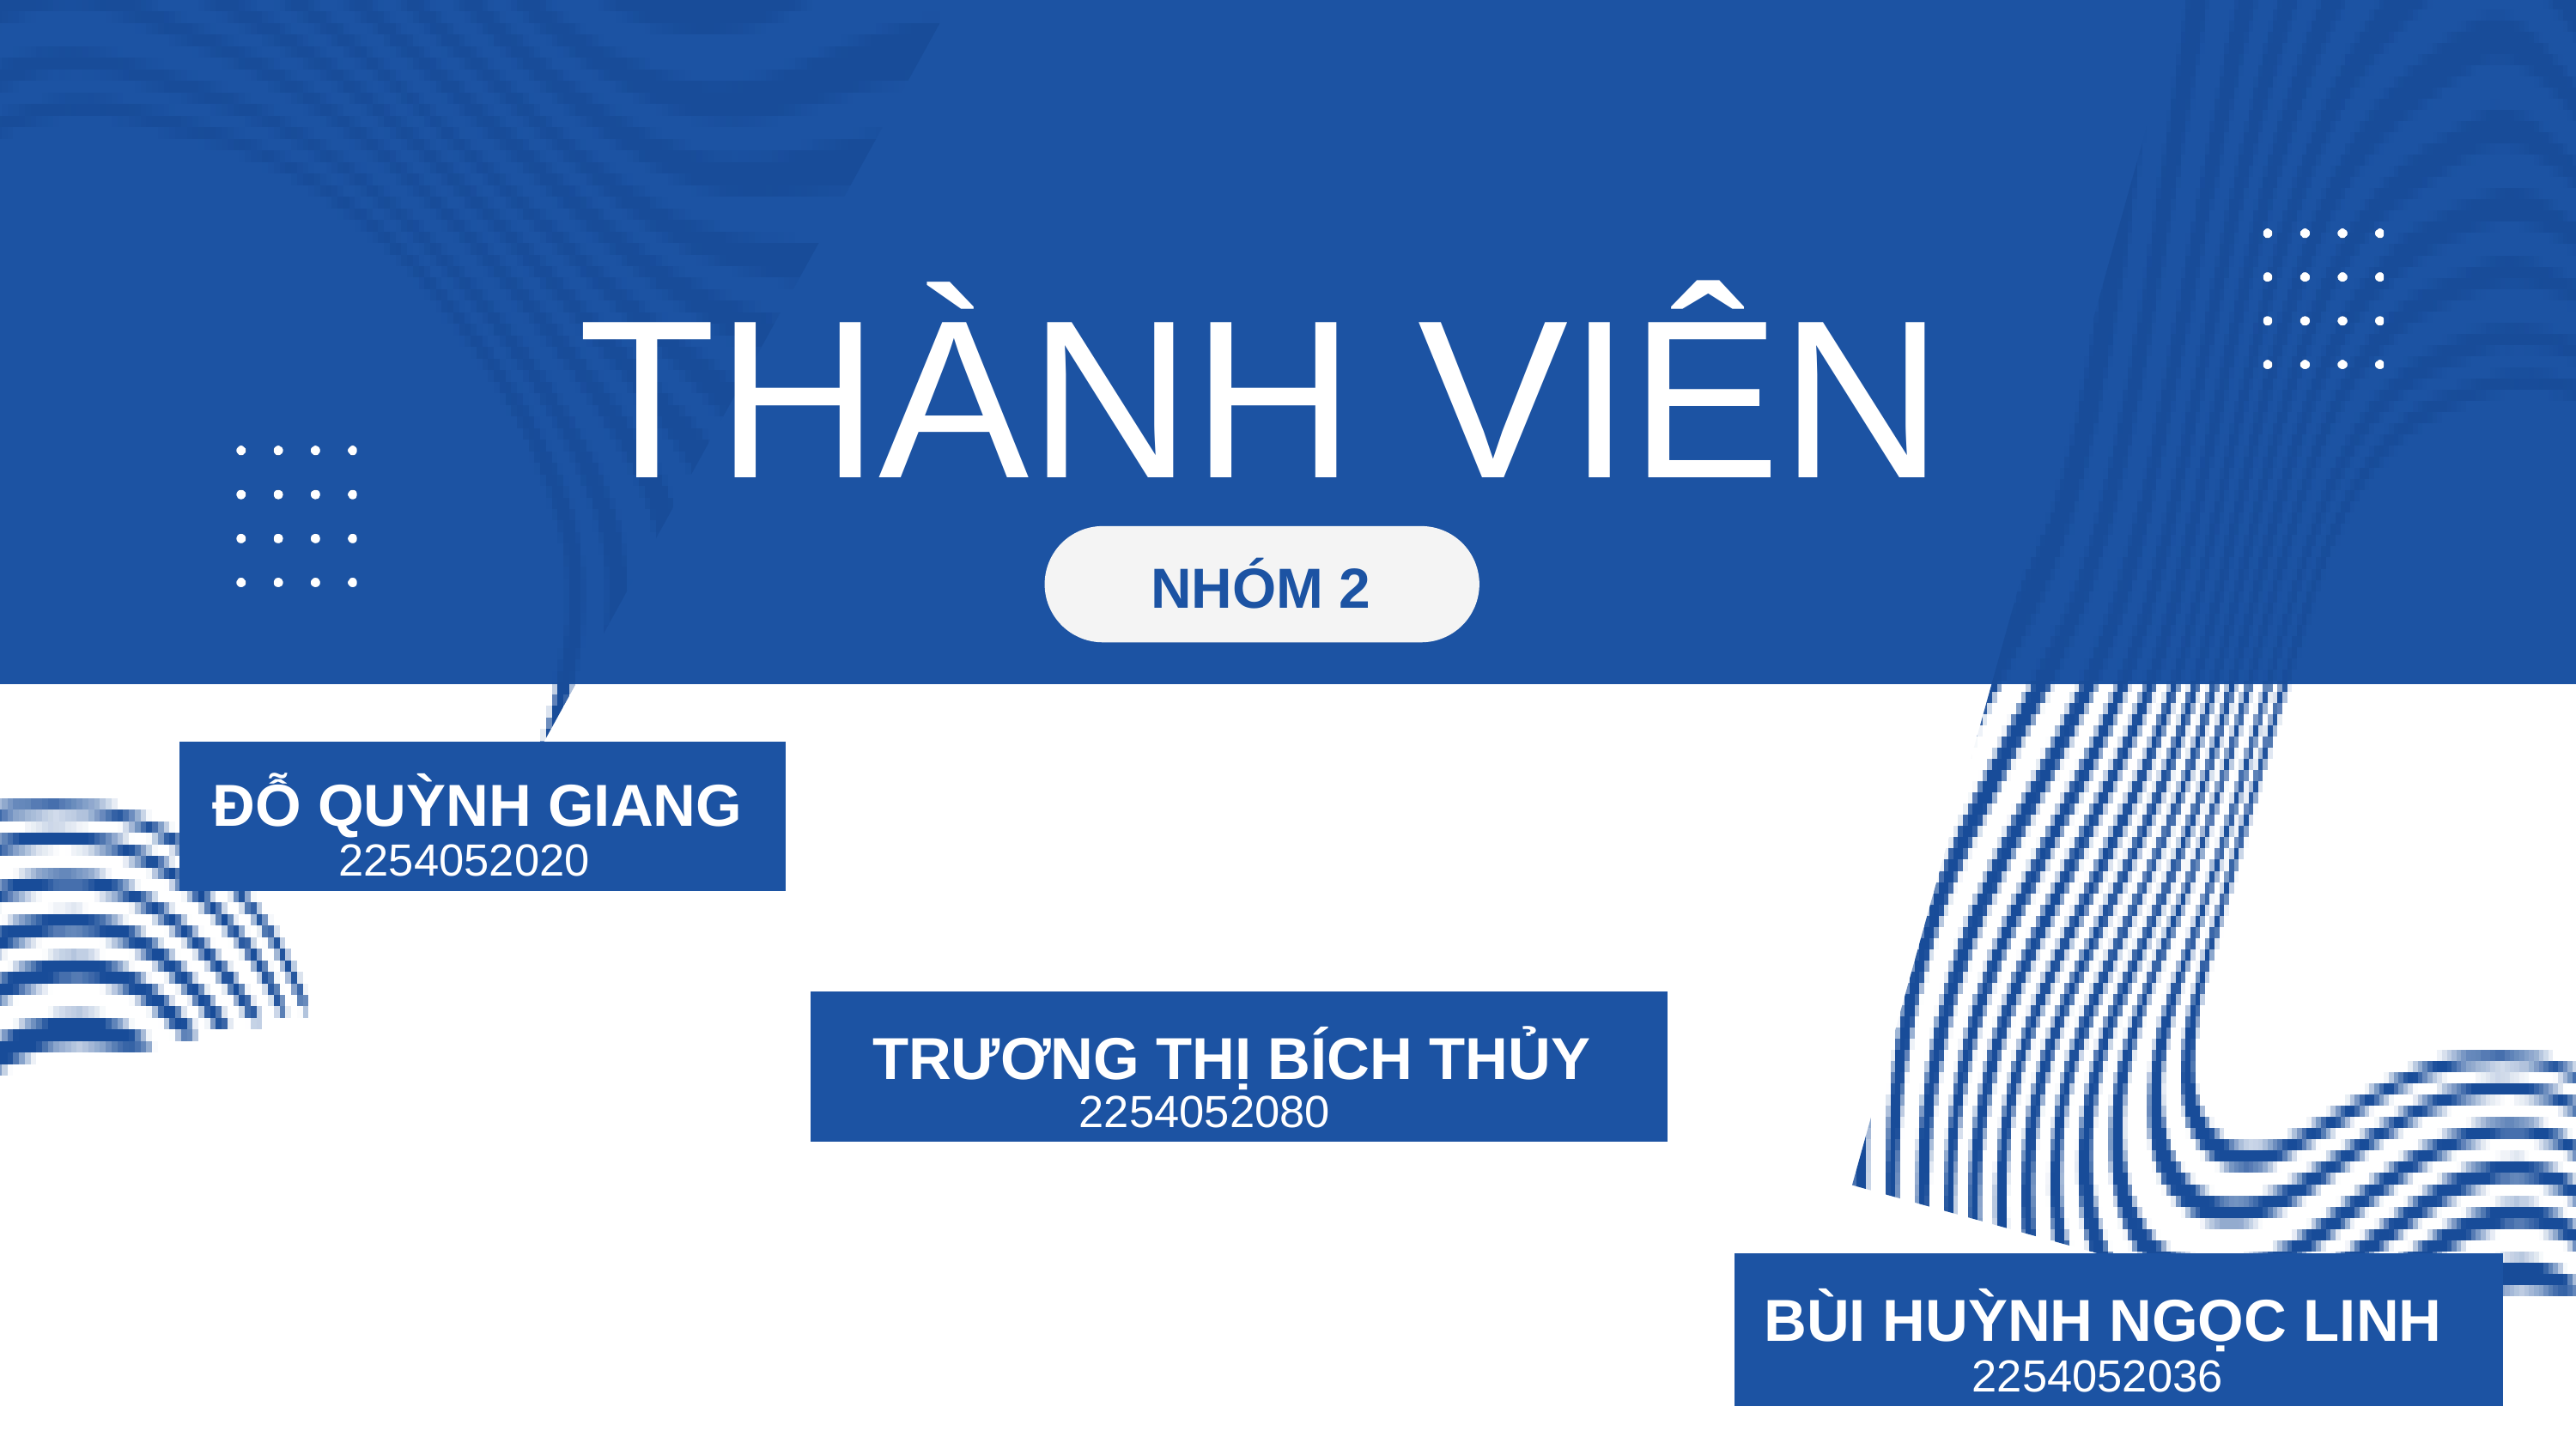

THÀNH VIÊN

NHÓM 2

ĐỖ QUỲNH GIANG
2254052020

TRƯƠNG THỊ BÍCH THỦY
2254052080

BÙI HUỲNH NGỌC LINH
2254052036